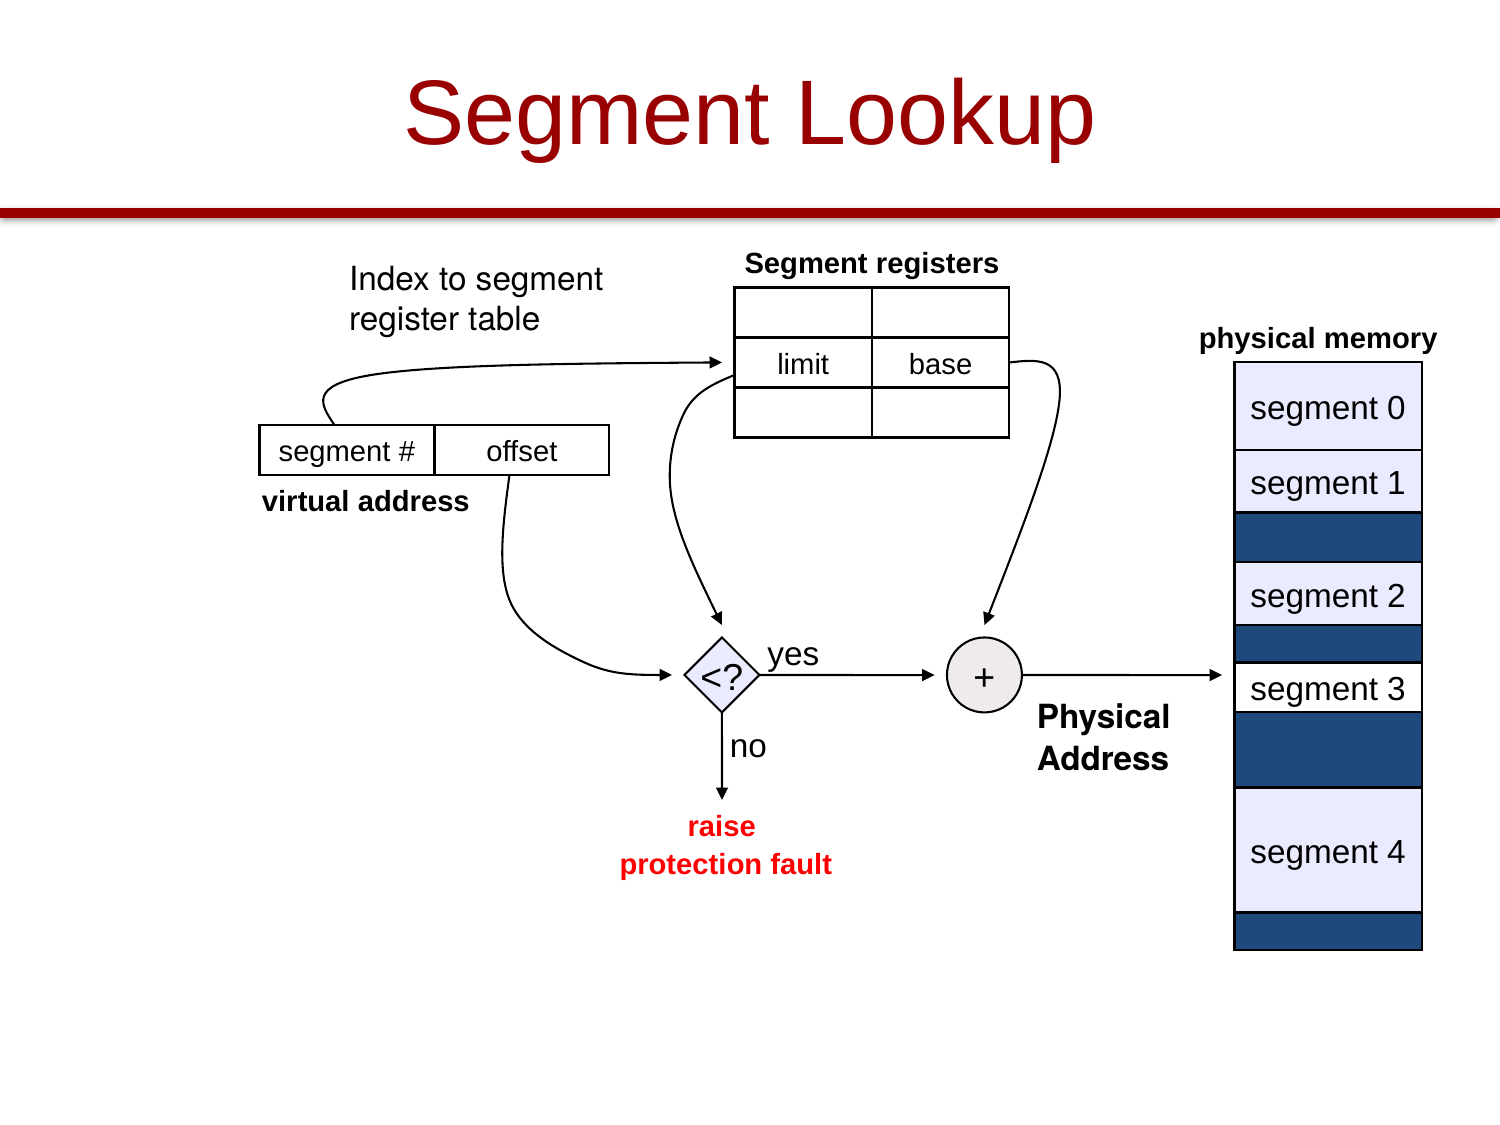

# Segment Lookup
Segment registers
Index to segment register table

limit
base

physical memory

segment 0

segment #
offset
segment 1
virtual address

segment 2
yes

<?
+
segment 3

Physical
Address

no
segment 4
raise
 protection fault